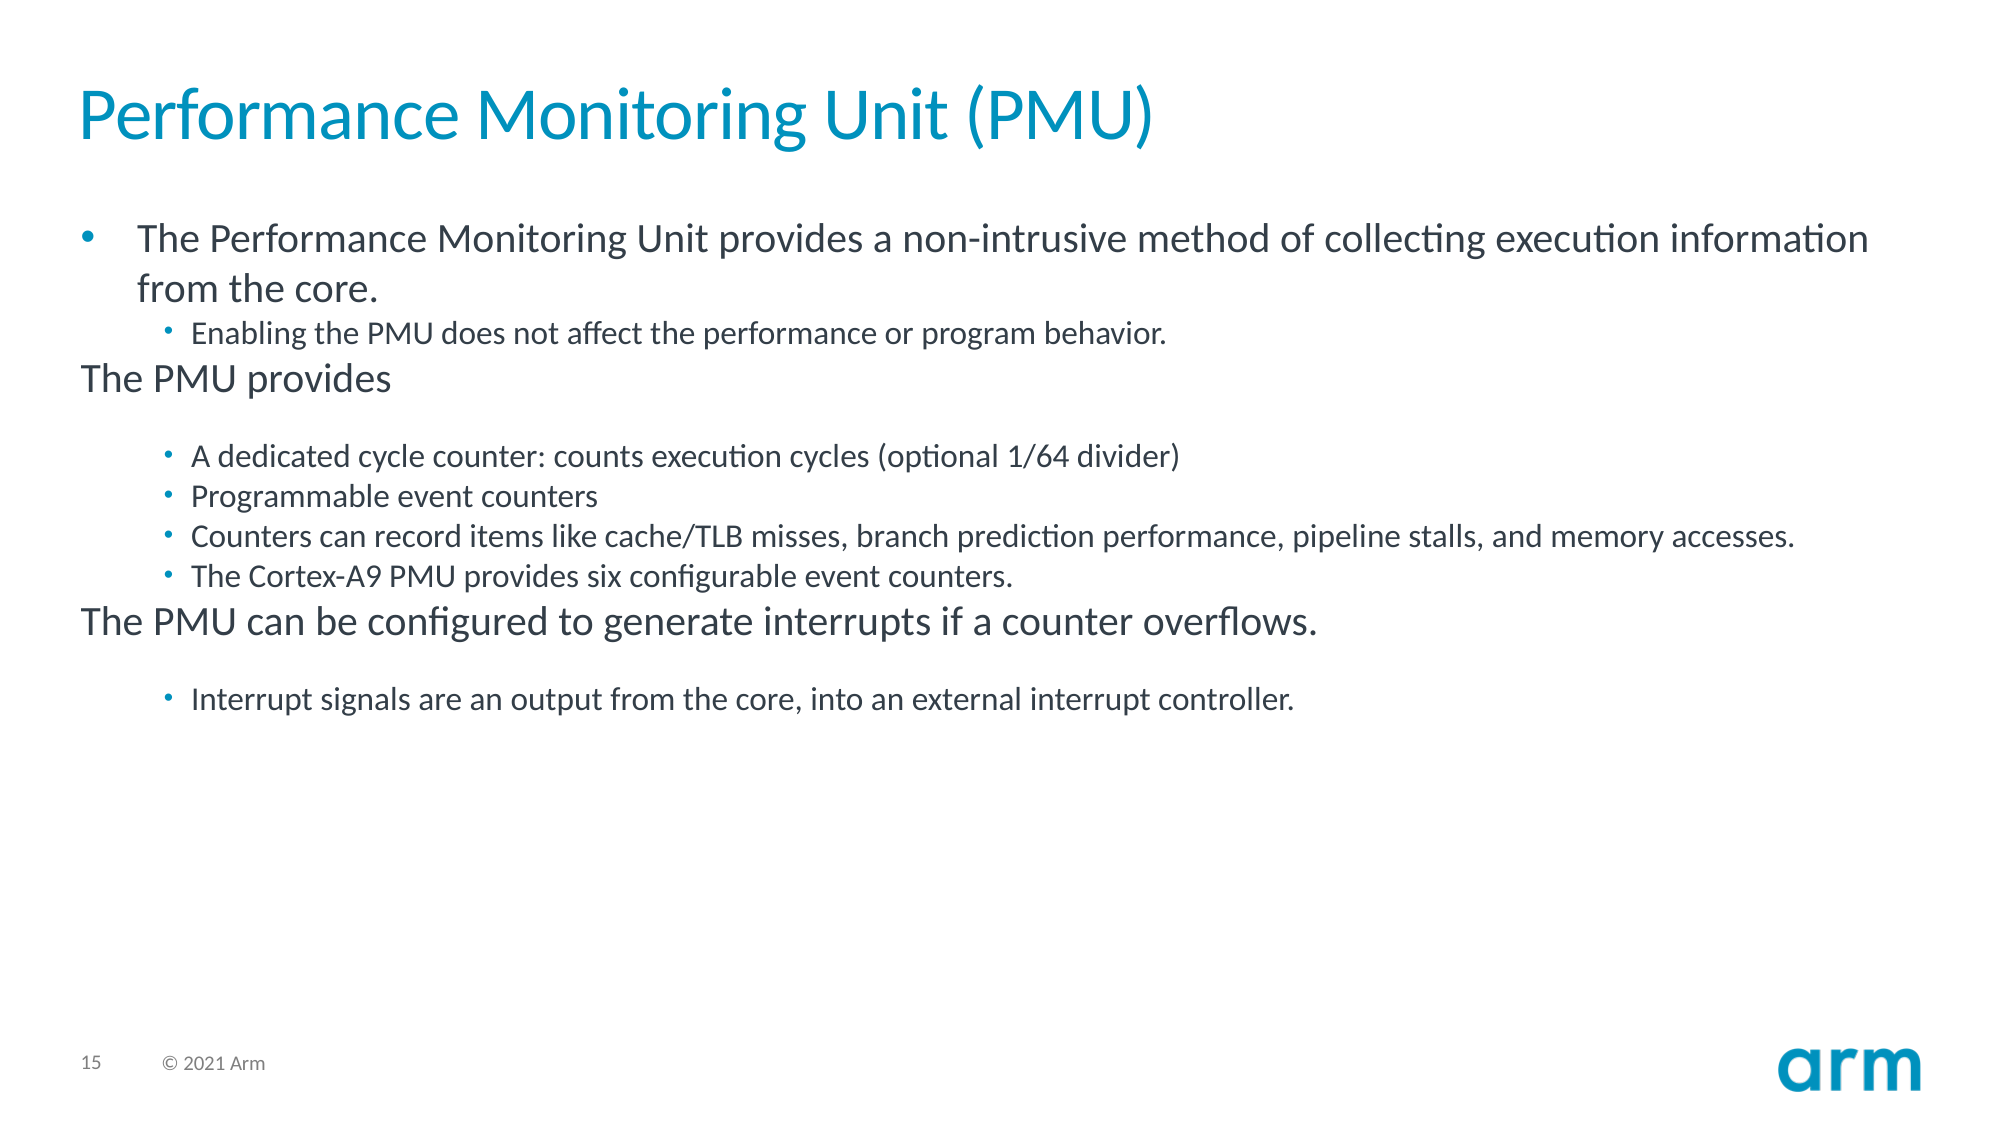

# Performance Monitoring Unit (PMU)
The Performance Monitoring Unit provides a non-intrusive method of collecting execution information from the core.
Enabling the PMU does not affect the performance or program behavior.
The PMU provides
A dedicated cycle counter: counts execution cycles (optional 1/64 divider)
Programmable event counters
Counters can record items like cache/TLB misses, branch prediction performance, pipeline stalls, and memory accesses.
The Cortex-A9 PMU provides six configurable event counters.
The PMU can be configured to generate interrupts if a counter overflows.
Interrupt signals are an output from the core, into an external interrupt controller.